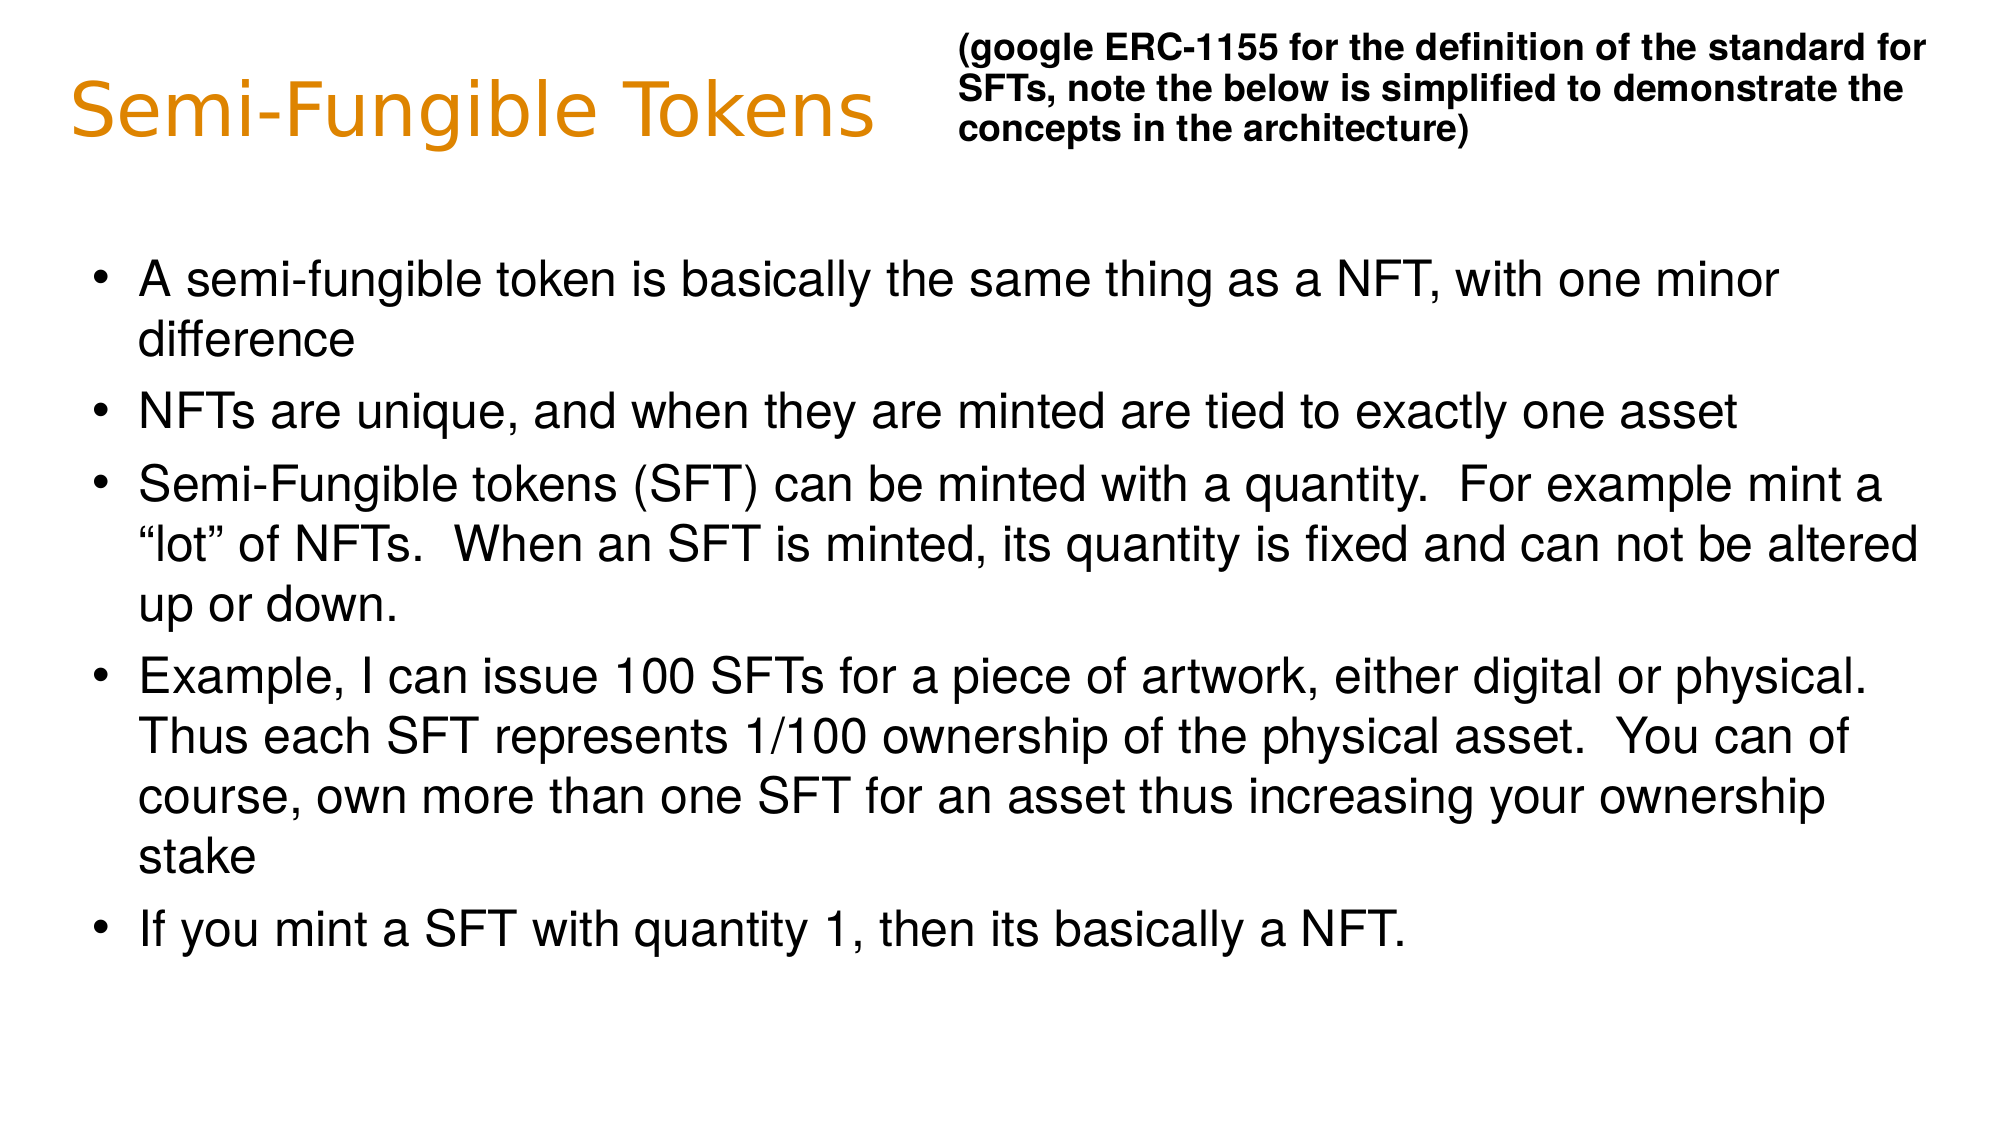

(google ERC-1155 for the definition of the standard for
SFTs, note the below is simplified to demonstrate the
concepts in the architecture)
# Semi-Fungible Tokens
A semi-fungible token is basically the same thing as a NFT, with one minor difference
NFTs are unique, and when they are minted are tied to exactly one asset
Semi-Fungible tokens (SFT) can be minted with a quantity.  For example mint a “lot” of NFTs.  When an SFT is minted, its quantity is fixed and can not be altered up or down.
Example, I can issue 100 SFTs for a piece of artwork, either digital or physical.  Thus each SFT represents 1/100 ownership of the physical asset.  You can of course, own more than one SFT for an asset thus increasing your ownership stake
If you mint a SFT with quantity 1, then its basically a NFT.
Google Maps
GMail